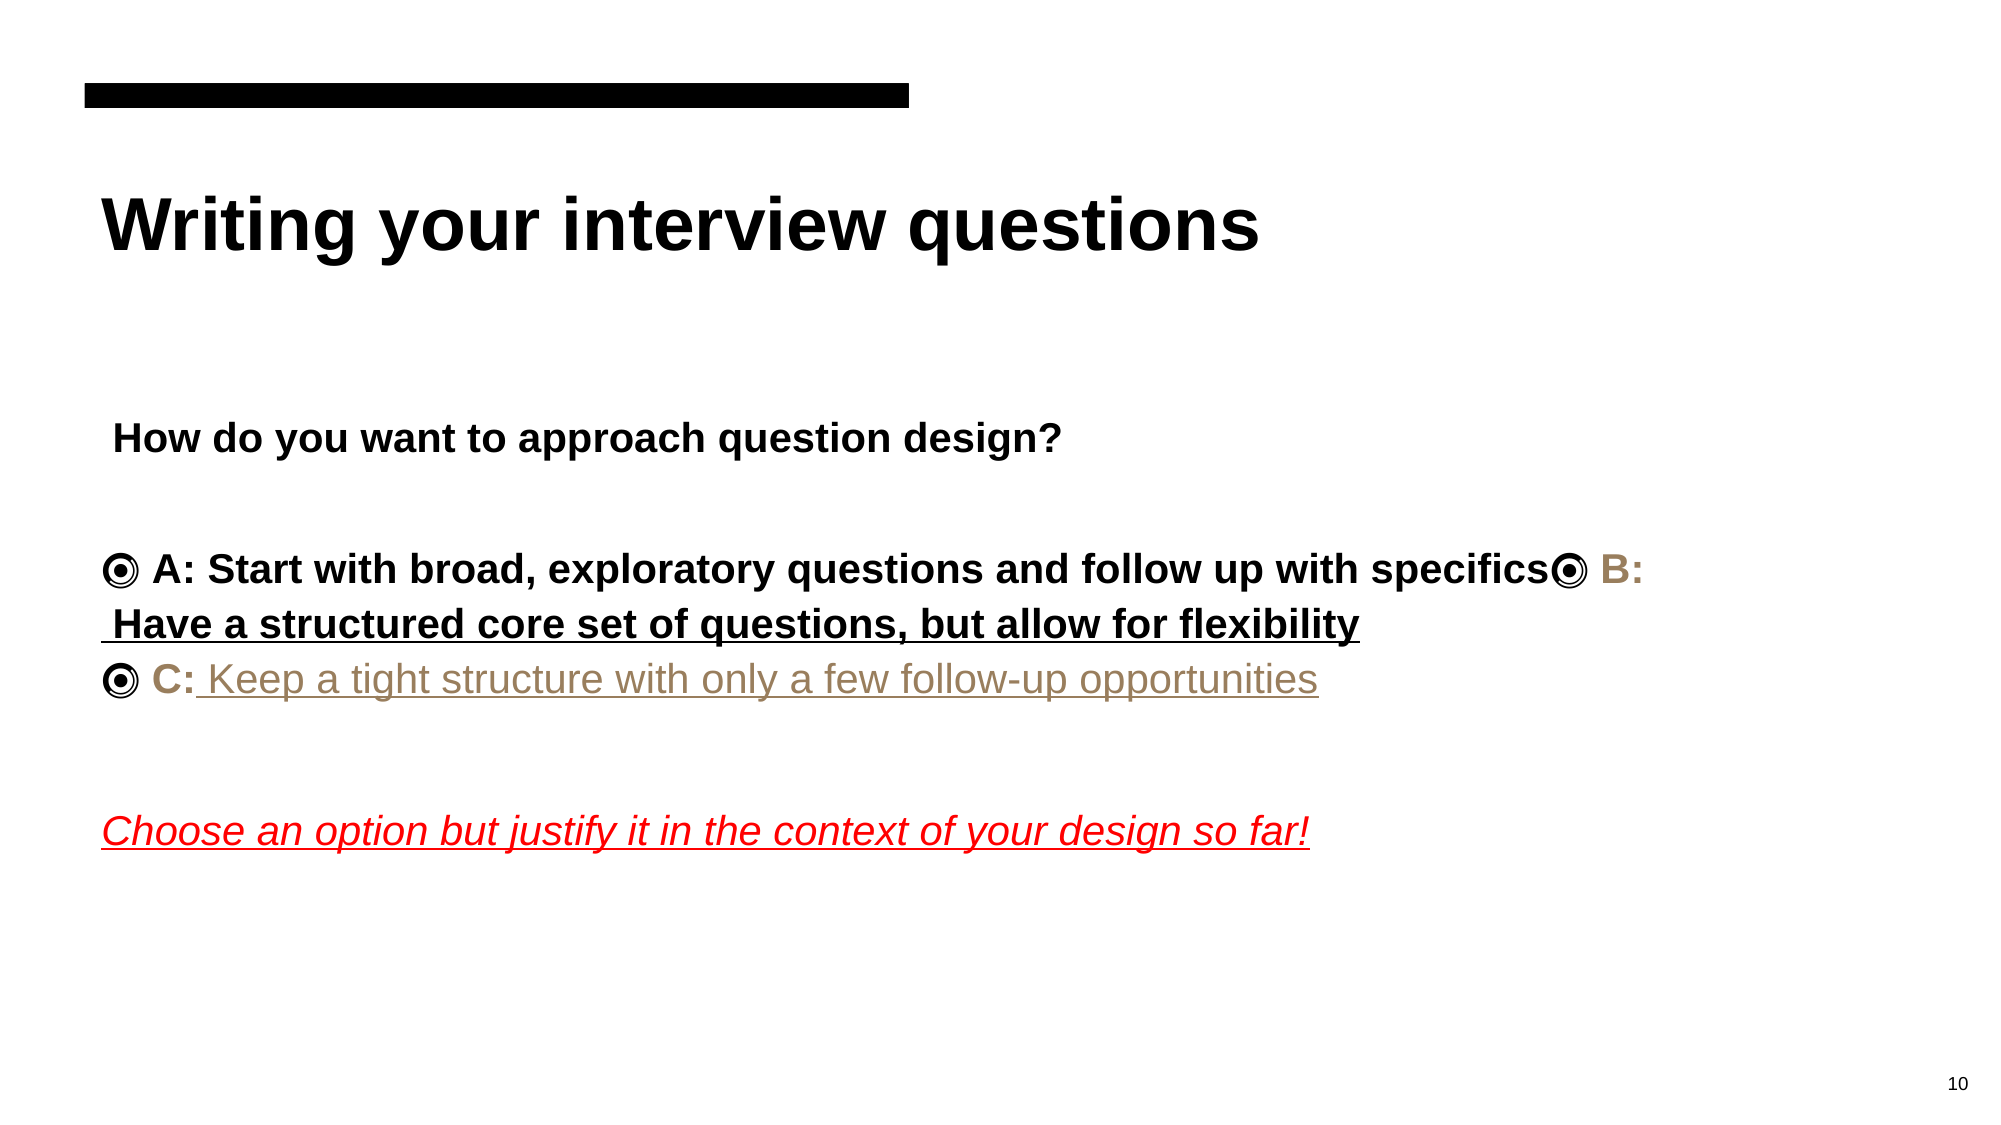

Writing your interview questions

 How do you want to approach question design?
🔘 A: Start with broad, exploratory questions and follow up with specifics
🔘 B: Have a structured core set of questions, but allow for flexibility
🔘 C: Keep a tight structure with only a few follow-up opportunities

Choose an option but justify it in the context of your design so far!

10